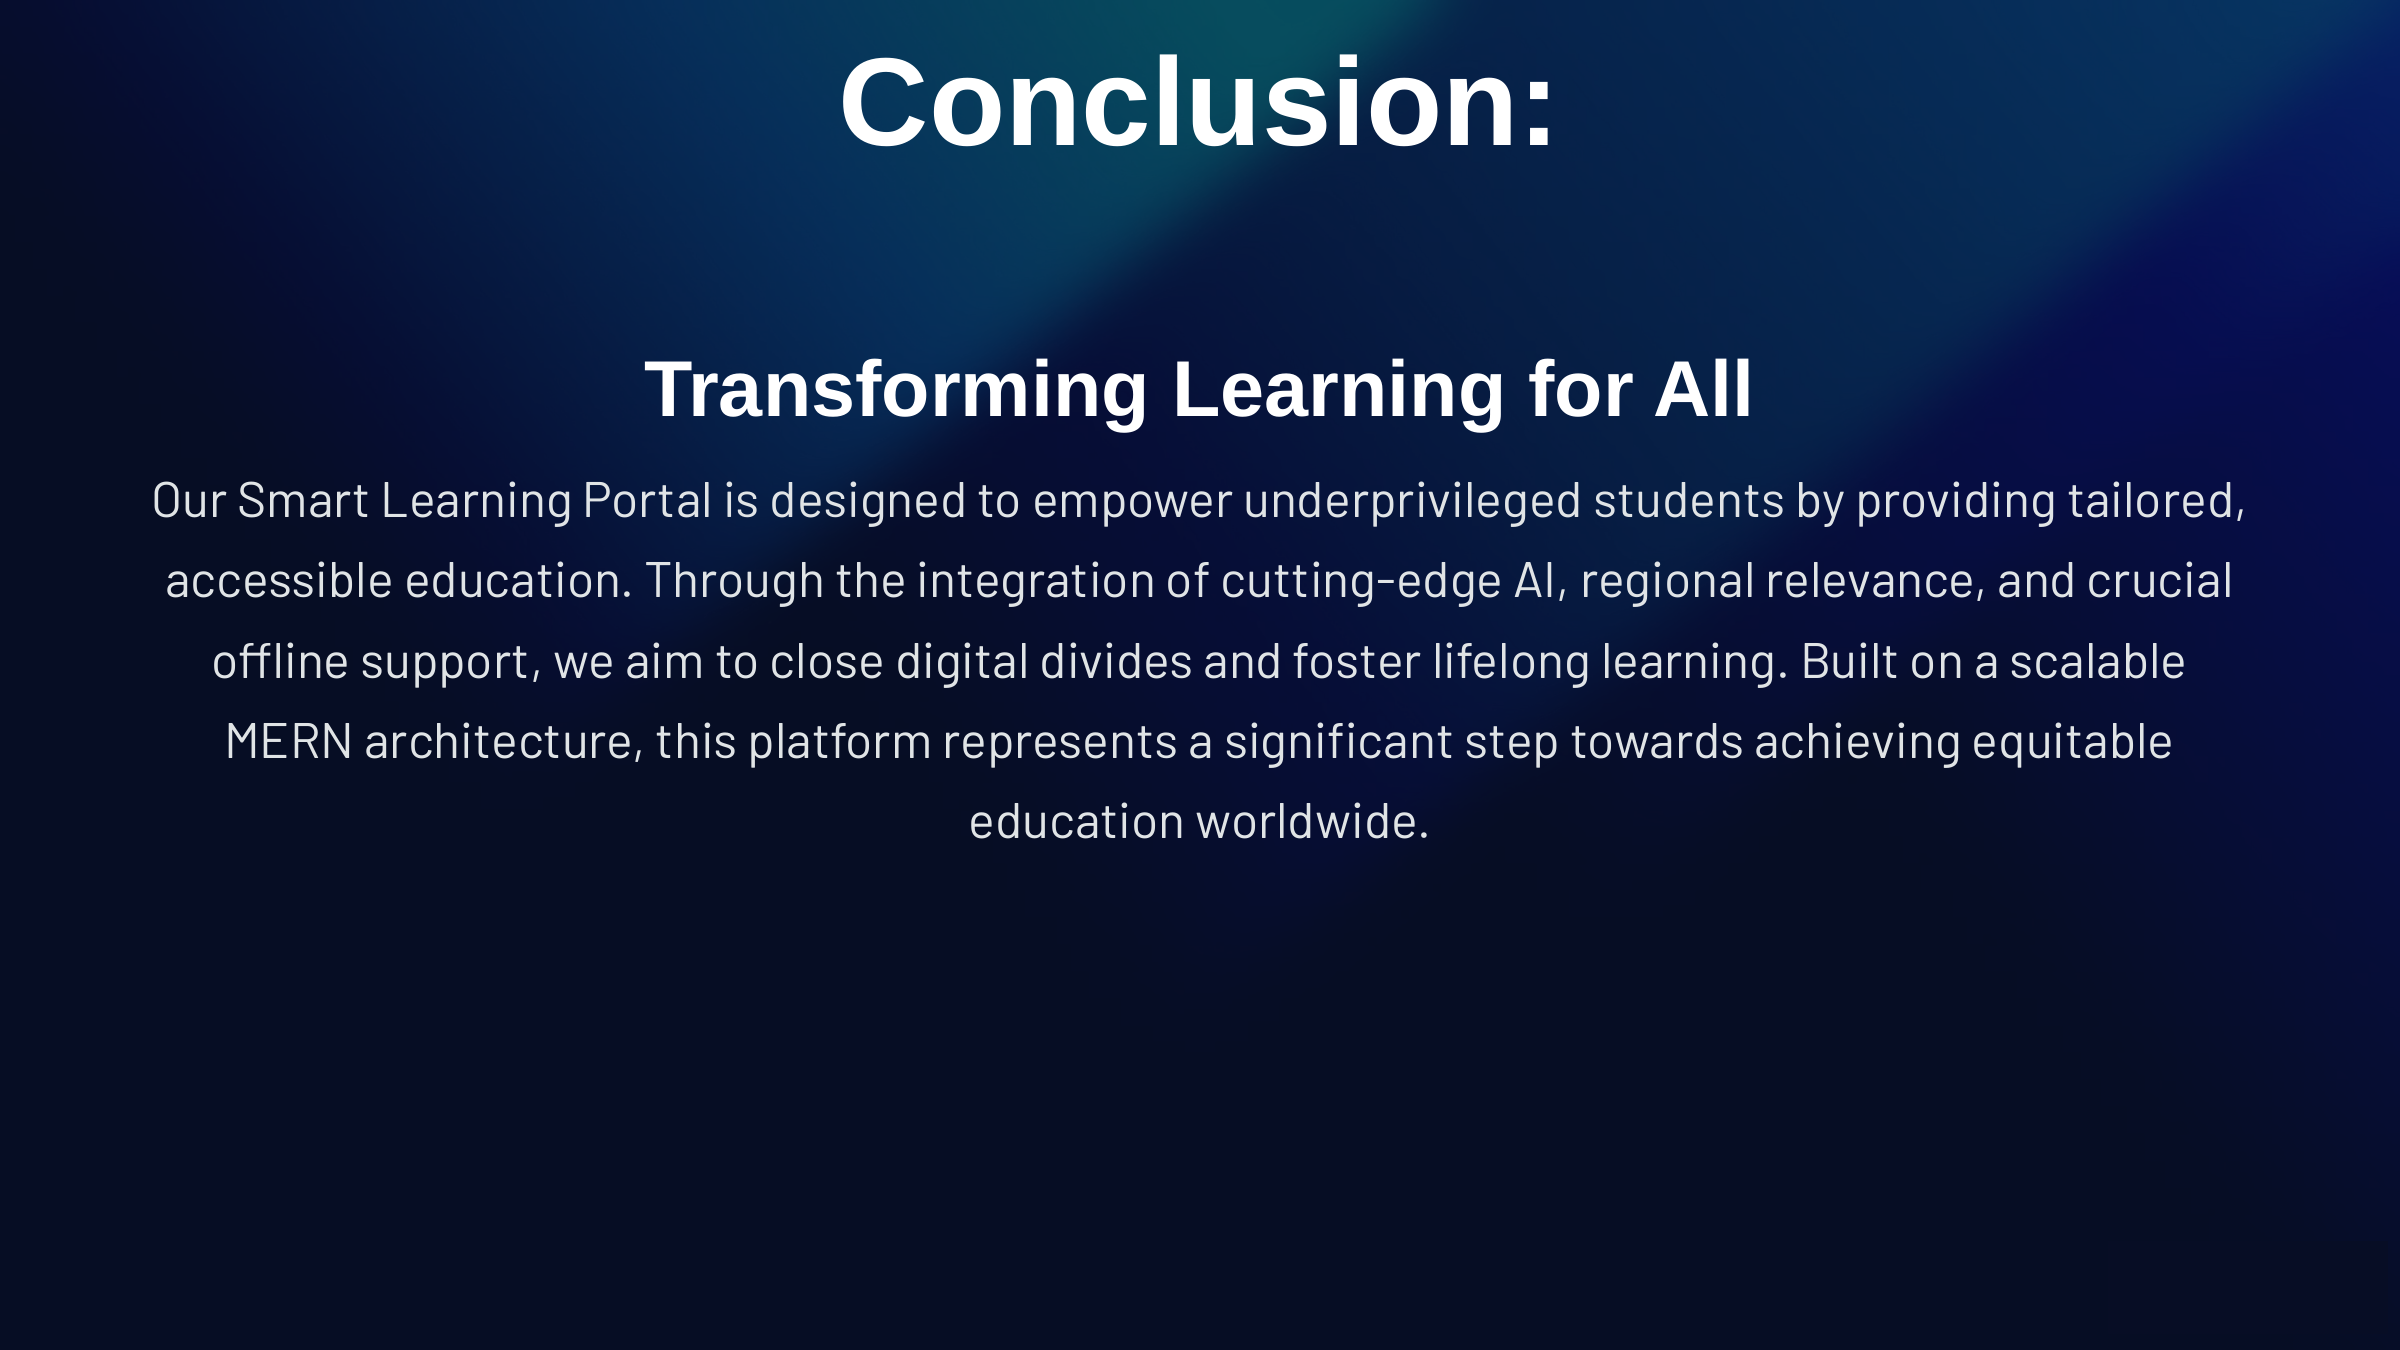

Conclusion:
Transforming Learning for All
Our Smart Learning Portal is designed to empower underprivileged students by providing tailored, accessible education. Through the integration of cutting-edge AI, regional relevance, and crucial offline support, we aim to close digital divides and foster lifelong learning. Built on a scalable MERN architecture, this platform represents a significant step towards achieving equitable education worldwide.